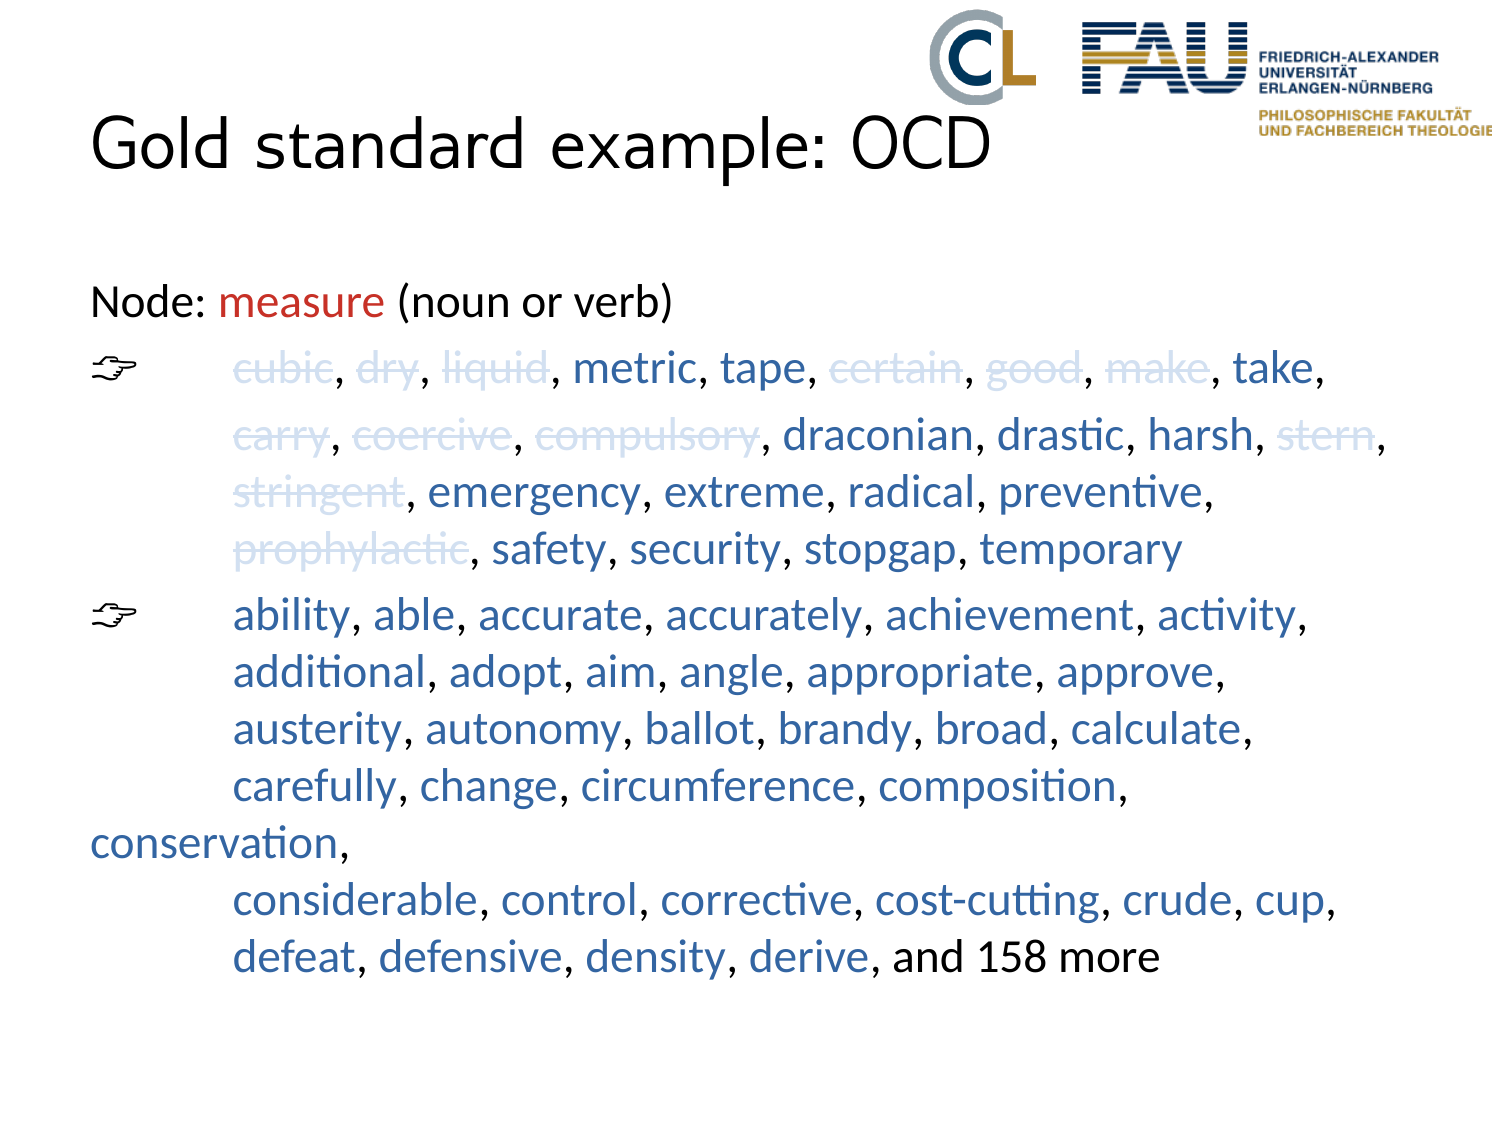

# Gold standard example: OCD
Node: measure (noun or verb)
👉	cubic, dry, liquid, metric, tape, certain, good, make, take,
	carry, coercive, compulsory, draconian, drastic, harsh, stern,
	stringent, emergency, extreme, radical, preventive,
	prophylactic, safety, security, stopgap, temporary
👉	ability, able, accurate, accurately, achievement, activity,
	additional, adopt, aim, angle, appropriate, approve,
	austerity, autonomy, ballot, brandy, broad, calculate,
	carefully, change, circumference, composition, conservation,
	considerable, control, corrective, cost-cutting, crude, cup,
	defeat, defensive, density, derive, and 158 more